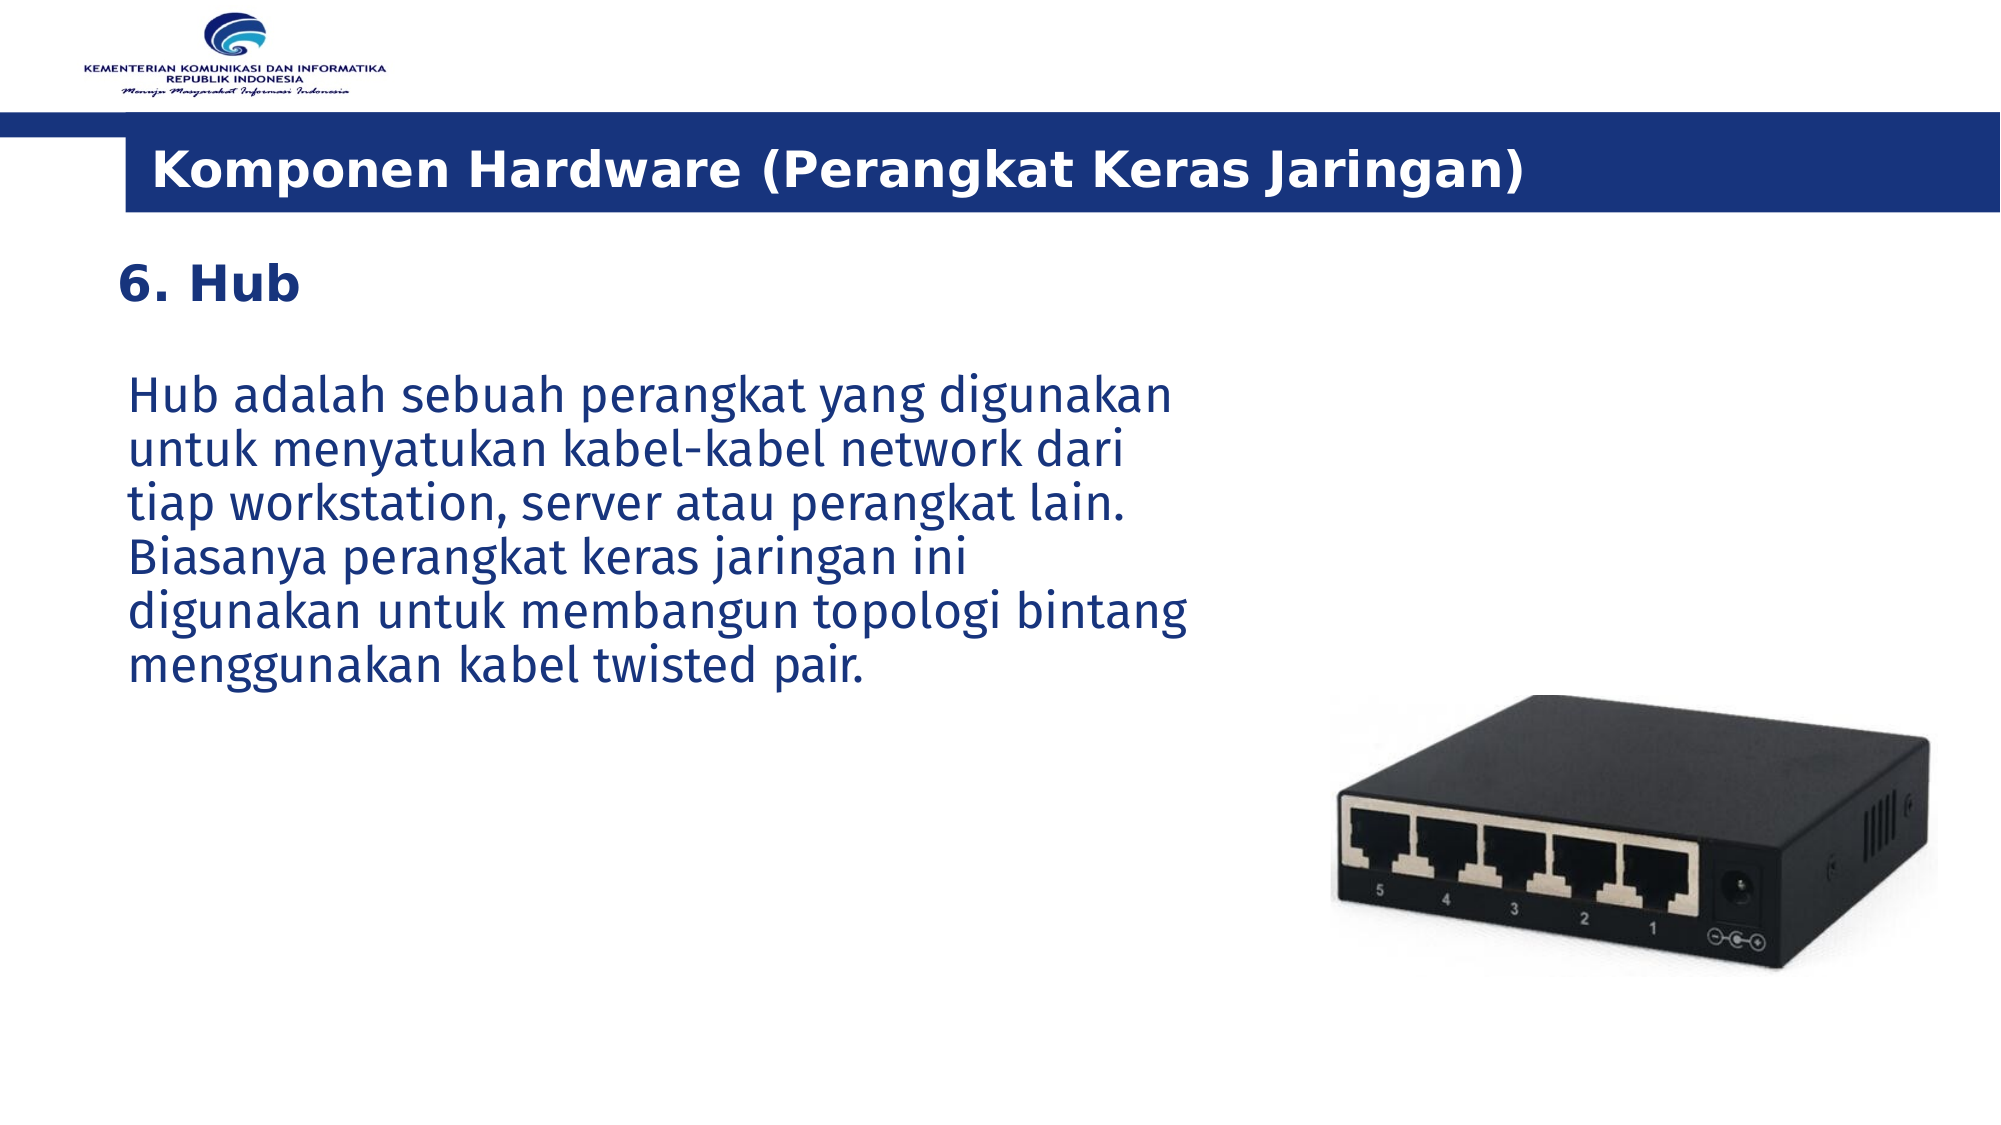

# Komponen Hardware (Perangkat Keras Jaringan)
6. Hub
Hub adalah sebuah perangkat yang digunakan  untuk menyatukan kabel-kabel network dari  tiap workstation, server atau perangkat lain.  Biasanya perangkat keras jaringan ini  digunakan untuk membangun topologi bintang  menggunakan kabel twisted pair.